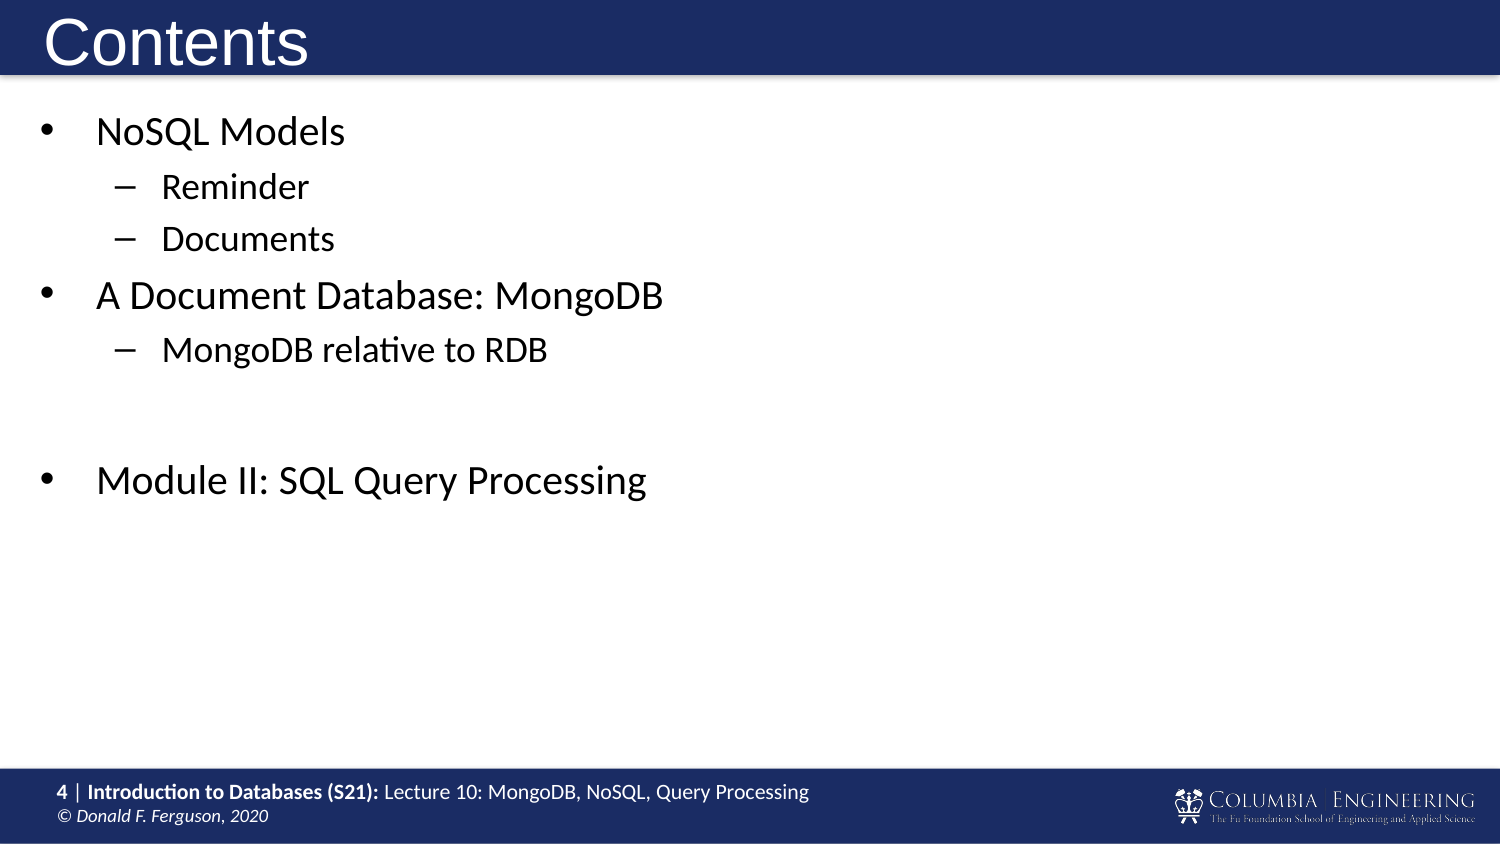

# Contents
NoSQL Models
Reminder
Documents
A Document Database: MongoDB
MongoDB relative to RDB

Module II: SQL Query Processing